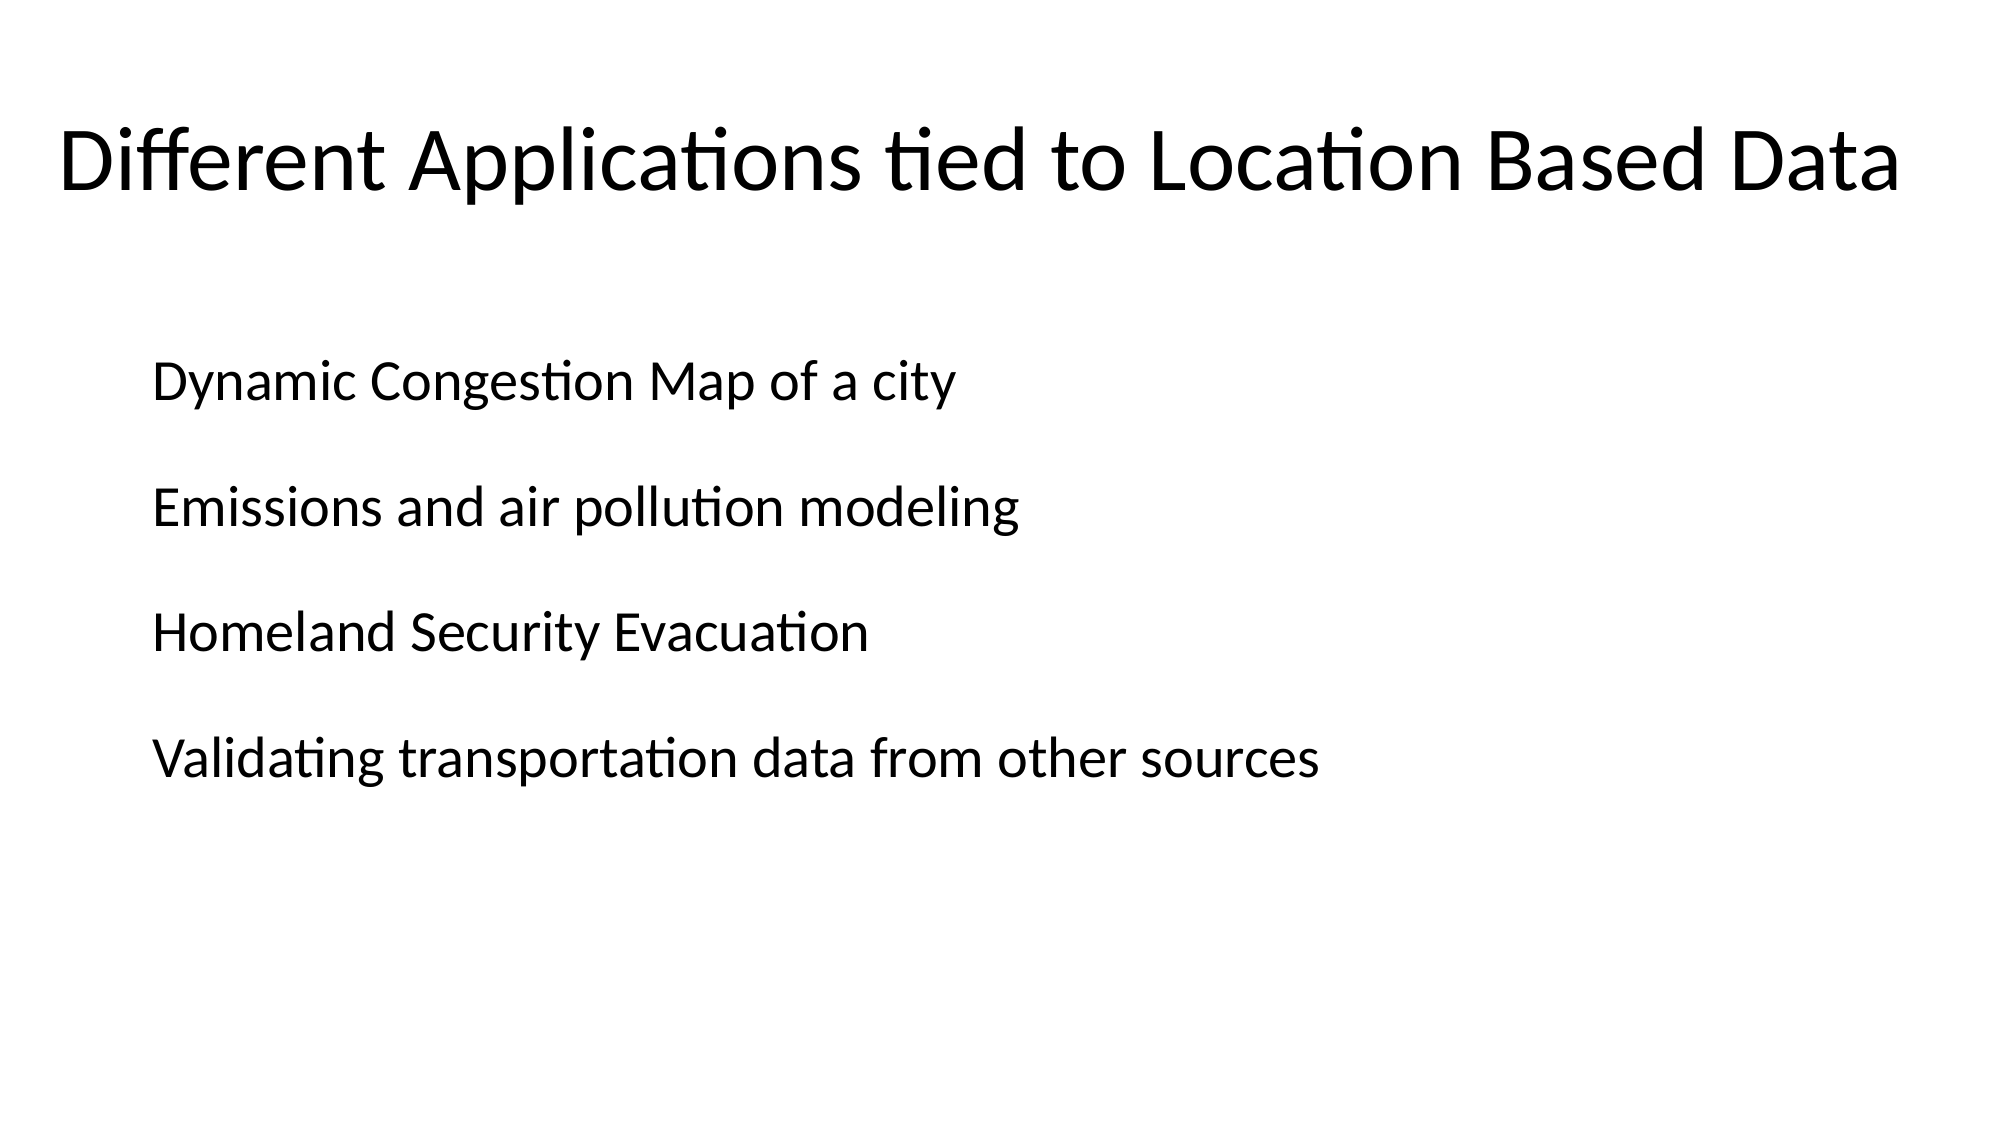

# Different Applications tied to Location Based Data
Dynamic Congestion Map of a city
Emissions and air pollution modeling
Homeland Security Evacuation
Validating transportation data from other sources